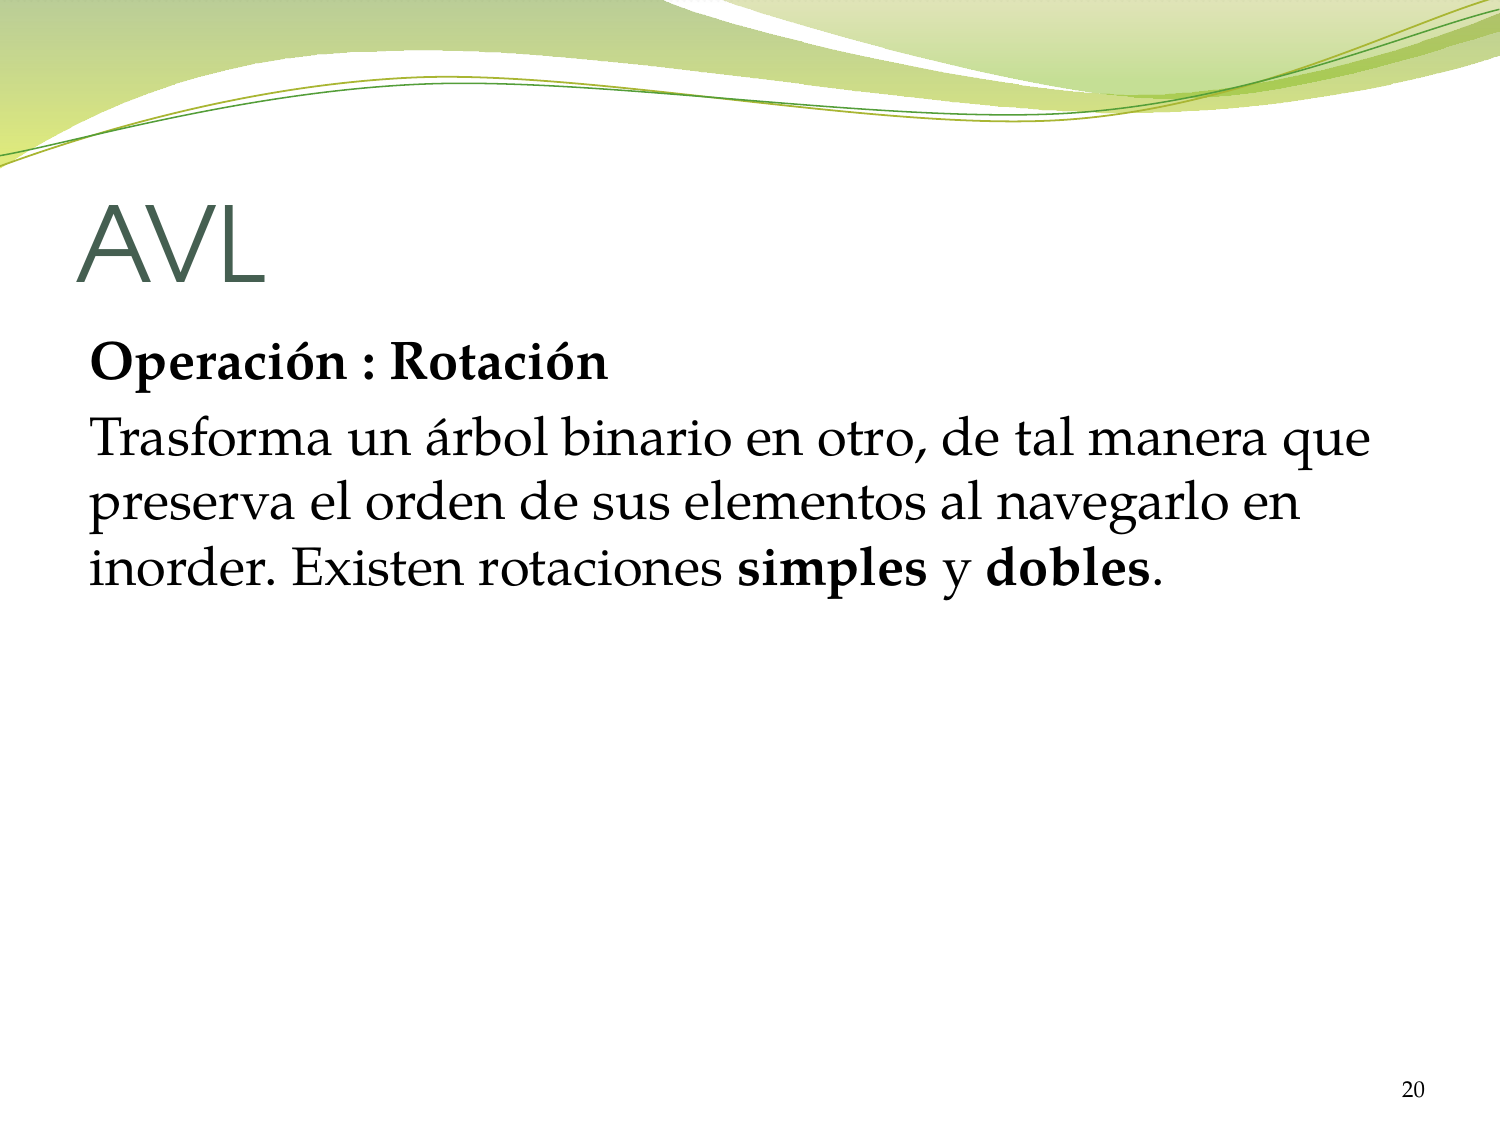

# AVL
Operación : Rotación
Trasforma un árbol binario en otro, de tal manera que preserva el orden de sus elementos al navegarlo en inorder. Existen rotaciones simples y dobles.

20